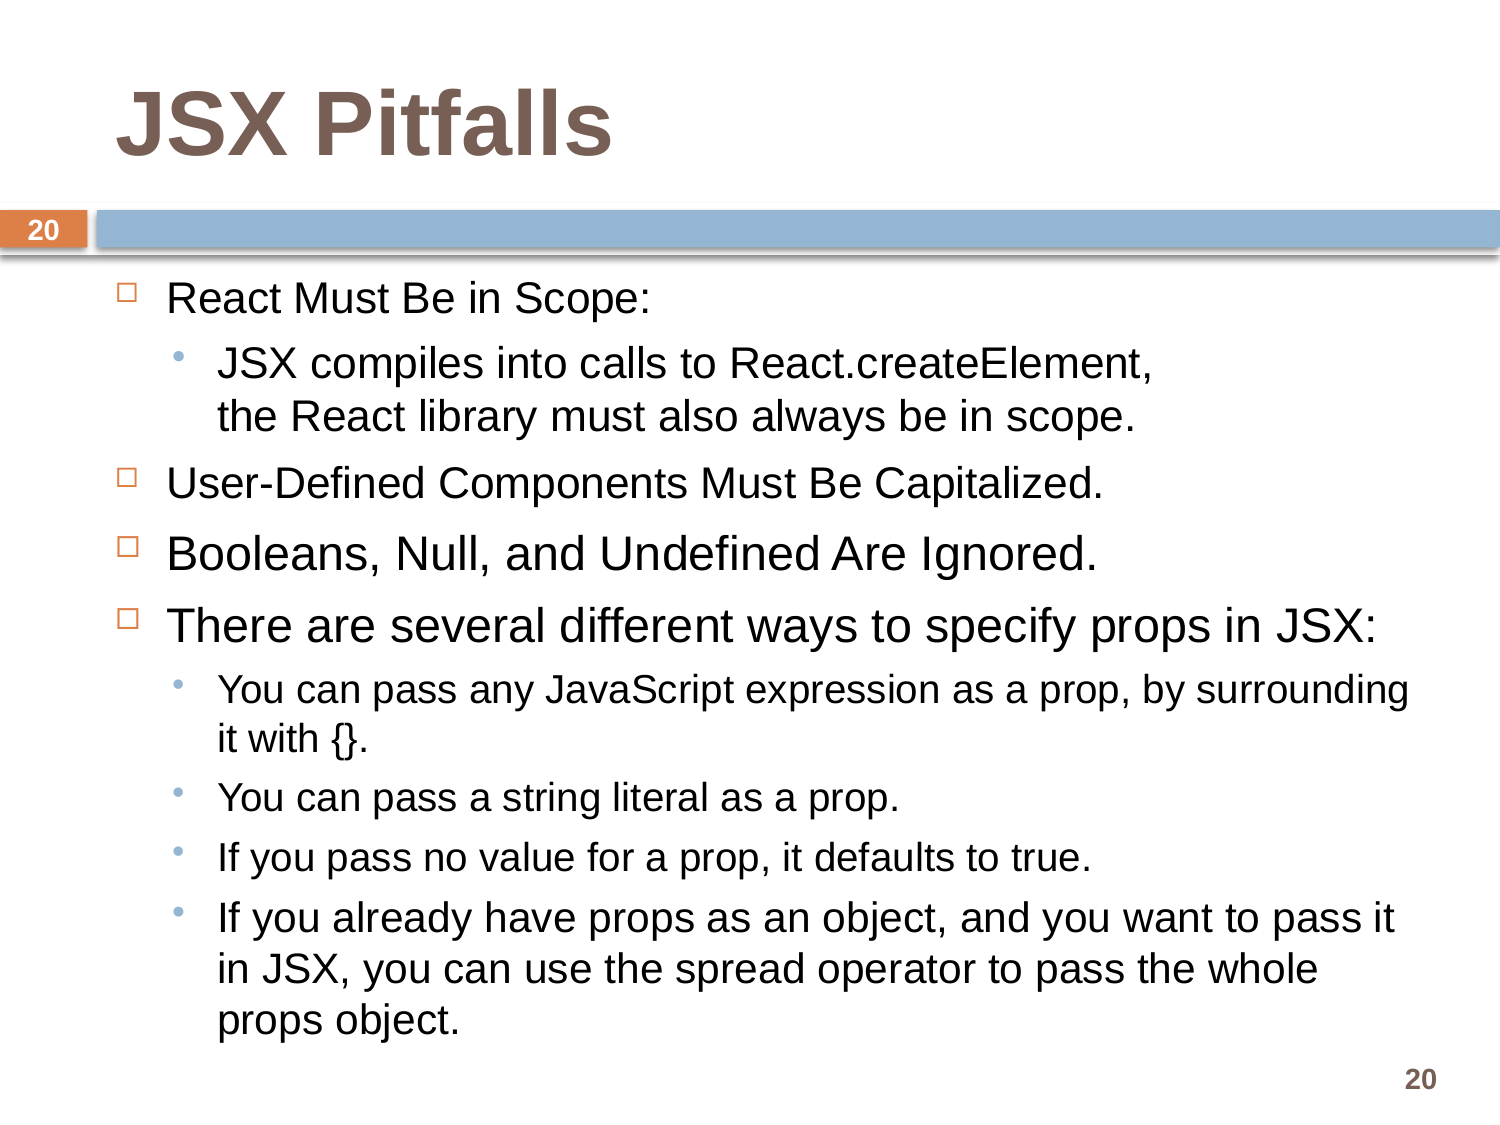

# JSX Pitfalls
20
React Must Be in Scope:
JSX compiles into calls to React.createElement, the React library must also always be in scope.
User-Defined Components Must Be Capitalized.
Booleans, Null, and Undefined Are Ignored.
There are several different ways to specify props in JSX:
You can pass any JavaScript expression as a prop, by surrounding it with {}.
You can pass a string literal as a prop.
If you pass no value for a prop, it defaults to true.
If you already have props as an object, and you want to pass it in JSX, you can use the spread operator to pass the whole props object.